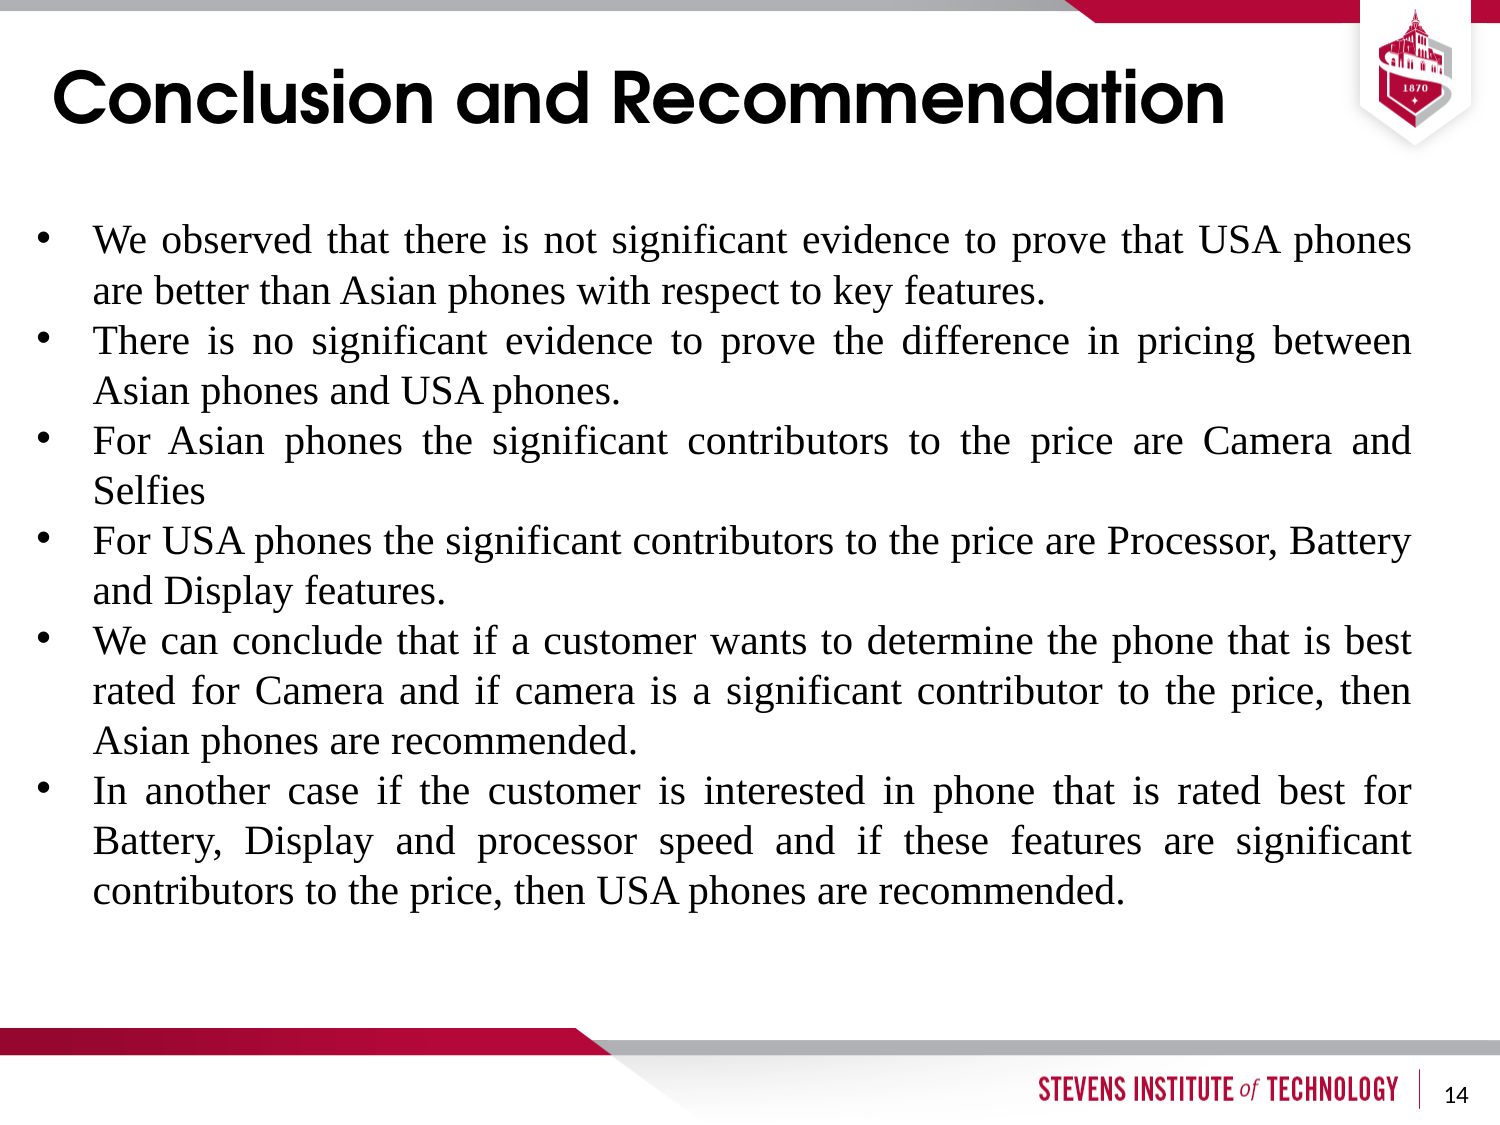

# Conclusion and Recommendation
We observed that there is not significant evidence to prove that USA phones are better than Asian phones with respect to key features.
There is no significant evidence to prove the difference in pricing between Asian phones and USA phones.
For Asian phones the significant contributors to the price are Camera and Selfies
For USA phones the significant contributors to the price are Processor, Battery and Display features.
We can conclude that if a customer wants to determine the phone that is best rated for Camera and if camera is a significant contributor to the price, then Asian phones are recommended.
In another case if the customer is interested in phone that is rated best for Battery, Display and processor speed and if these features are significant contributors to the price, then USA phones are recommended.
14